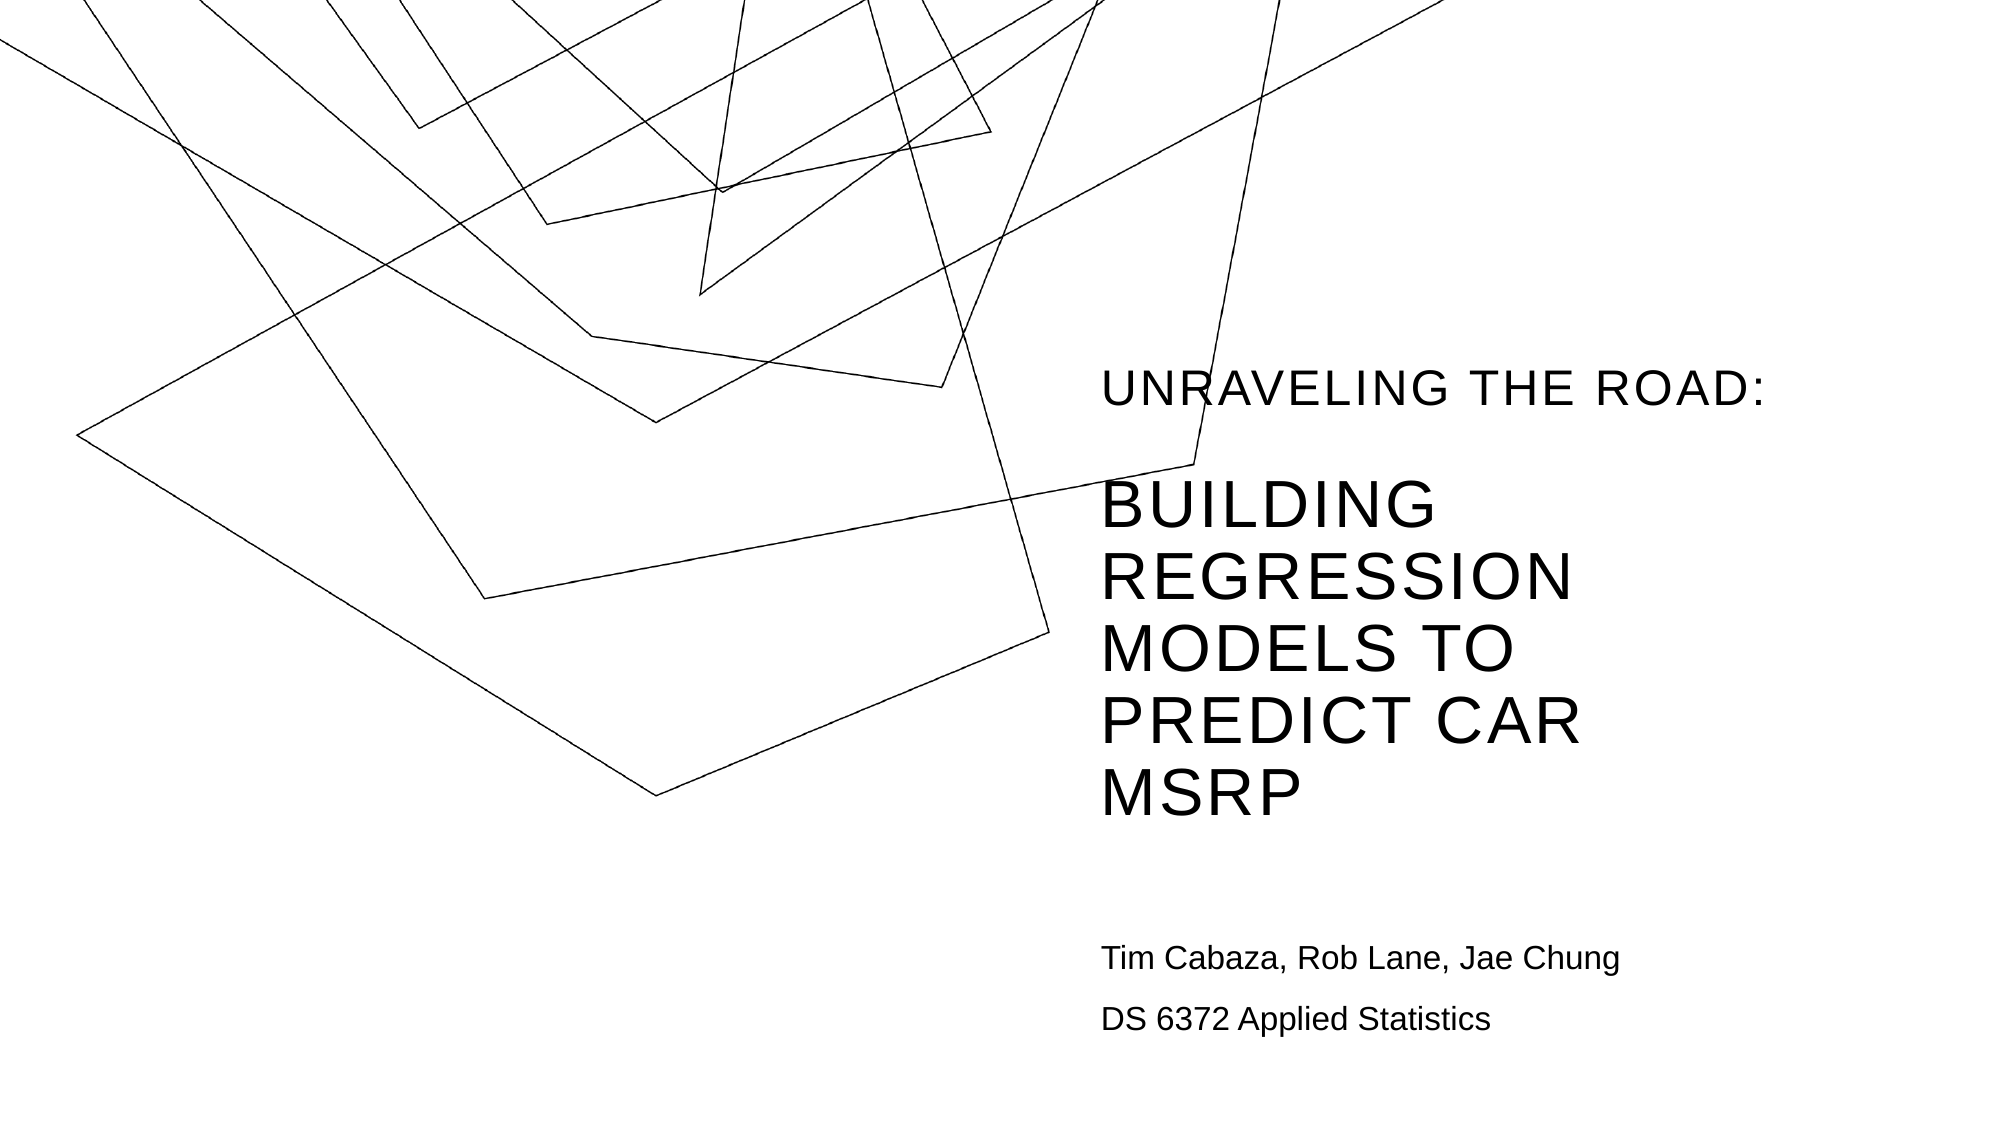

# Unraveling the Road: Building Regression Models to Predict Car MSRP
Tim Cabaza, Rob Lane, Jae Chung
DS 6372 Applied Statistics